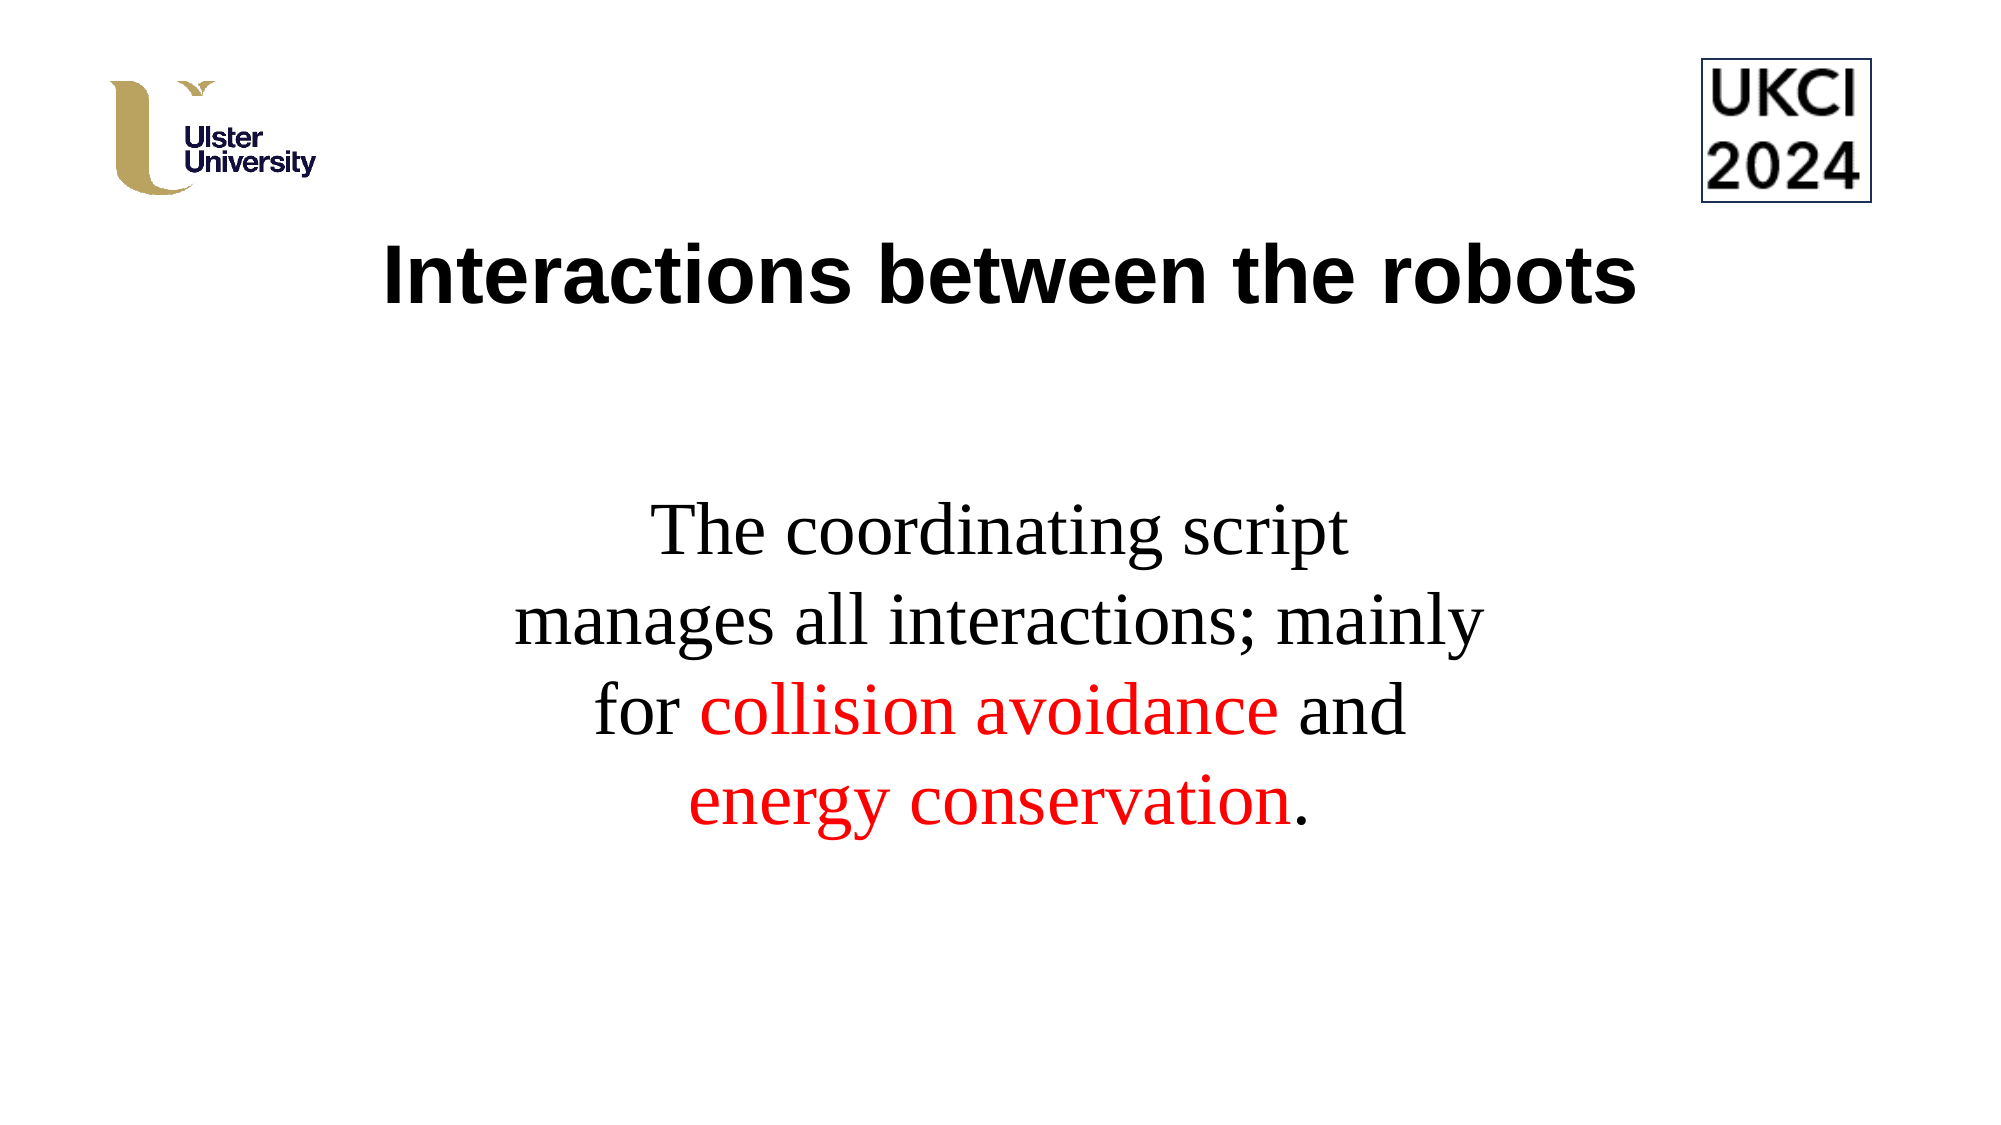

# Interactions between the robots
The coordinating script manages all interactions; mainly for collision avoidance and energy conservation.